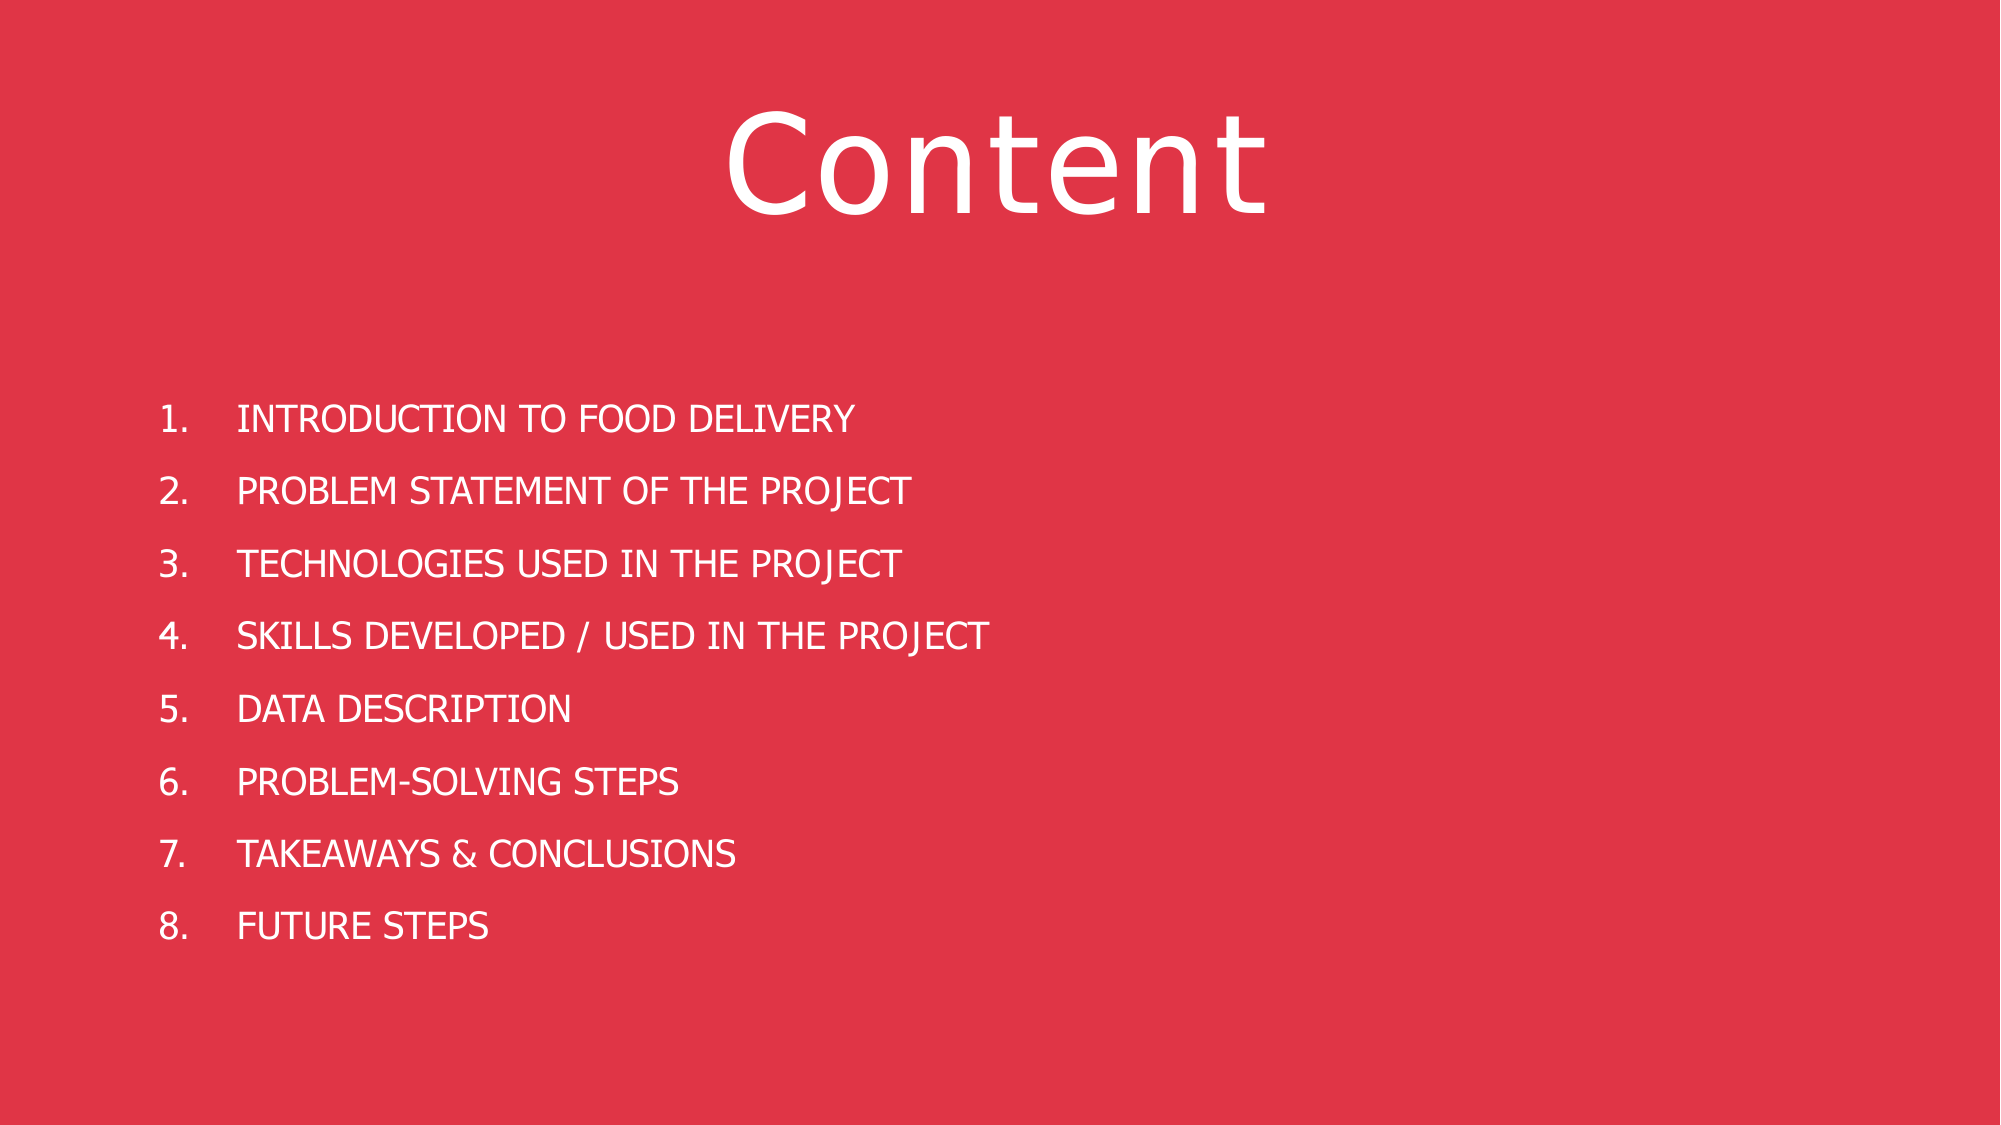

# Content

INTRODUCTION TO FOOD DELIVERY
PROBLEM STATEMENT OF THE PROJECT
TECHNOLOGIES USED IN THE PROJECT
SKILLS DEVELOPED / USED IN THE PROJECT
DATA DESCRIPTION
PROBLEM-SOLVING STEPS
TAKEAWAYS & CONCLUSIONS
FUTURE STEPS